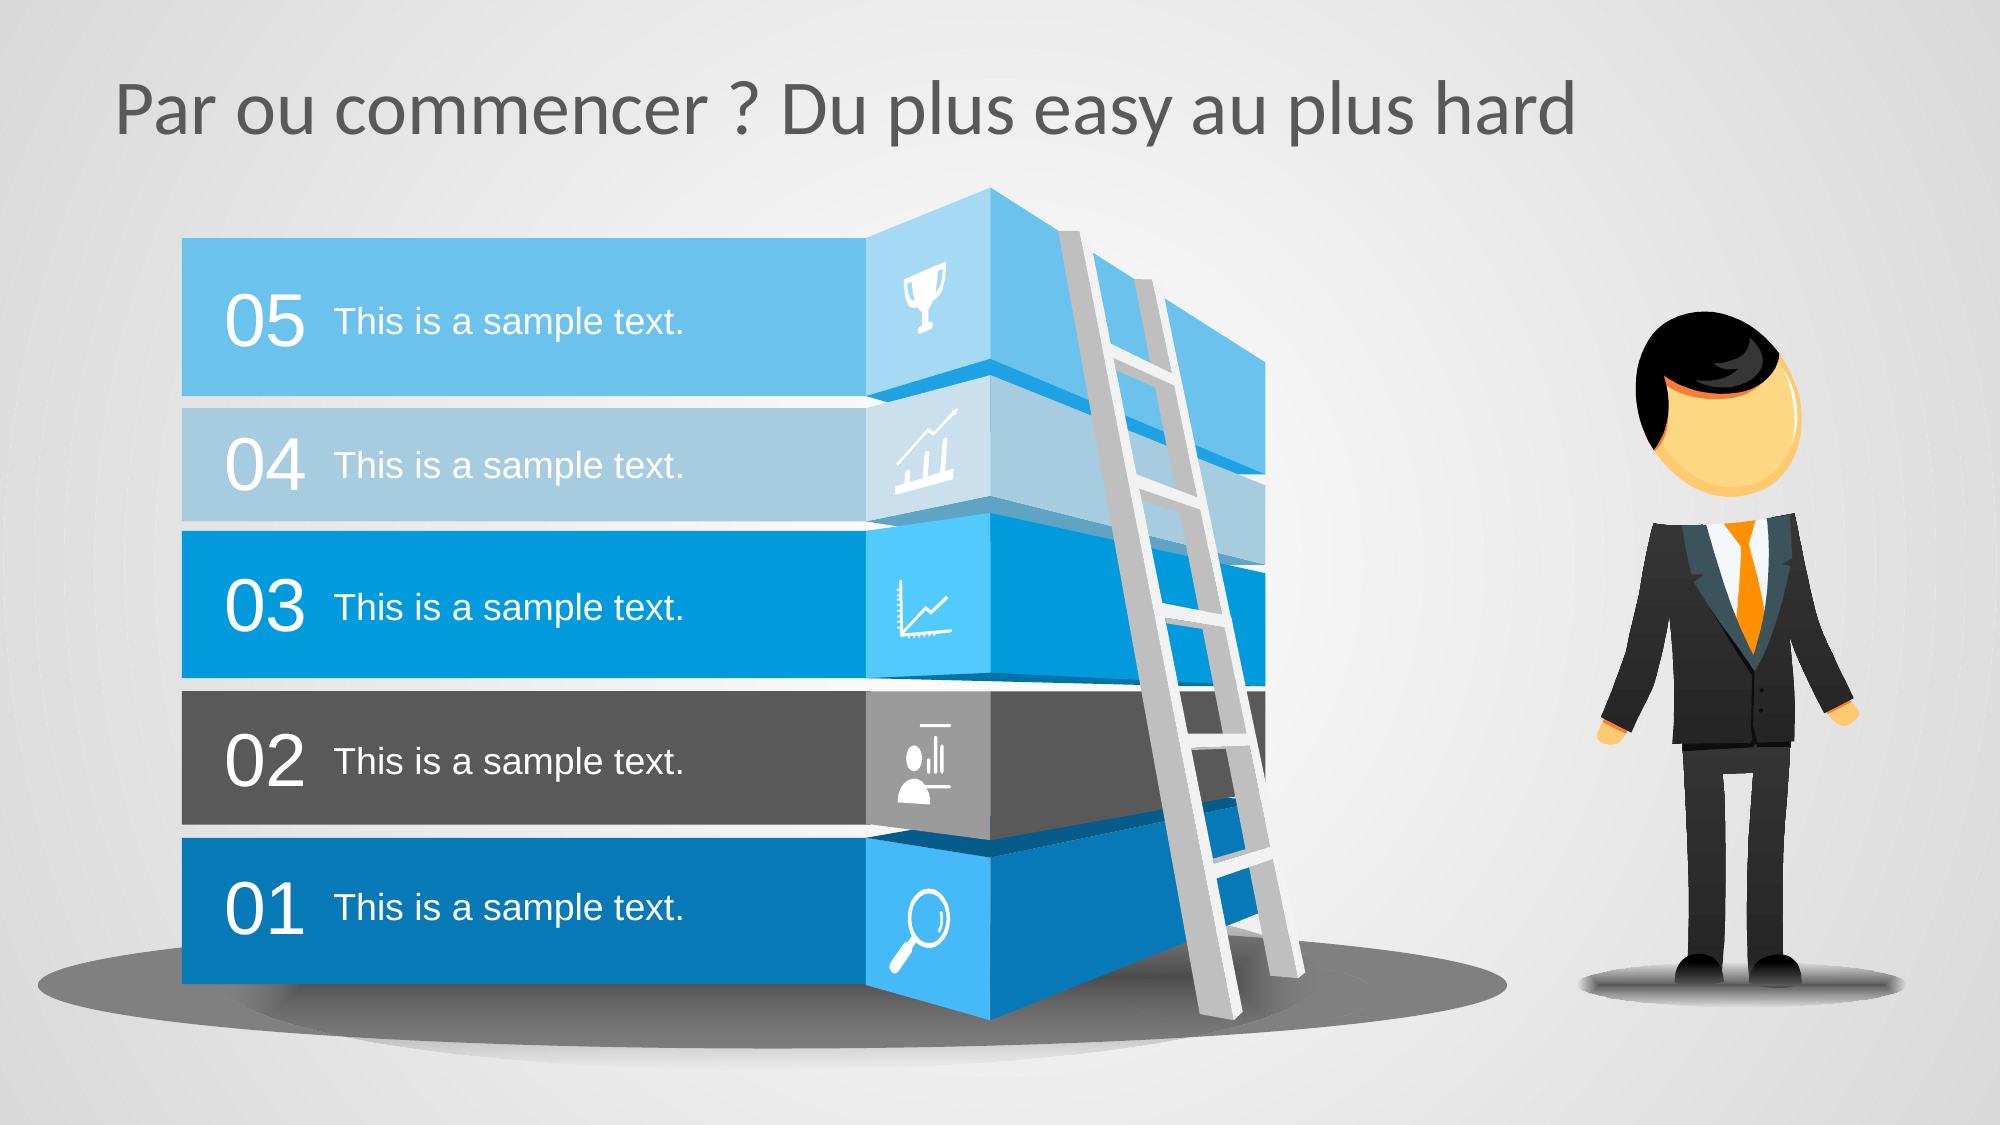

# Par ou commencer ? Du plus easy au plus hard

05
This is a sample text.

04
This is a sample text.
03
This is a sample text.
02
This is a sample text.
01
This is a sample text.